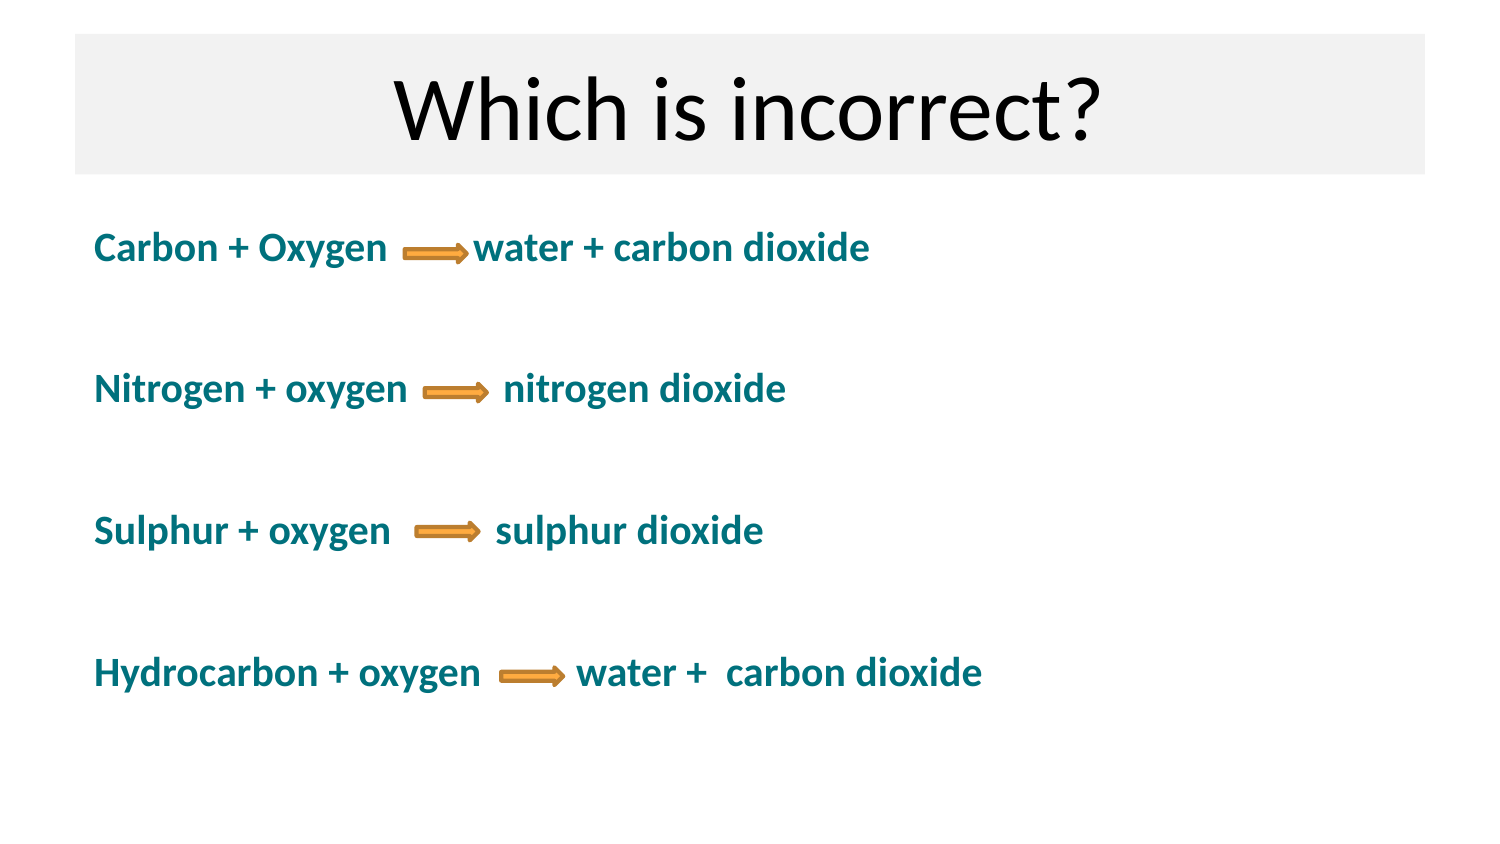

# Which is incorrect?
Carbon + Oxygen         water + carbon dioxide

Nitrogen + oxygen          nitrogen dioxide

Sulphur + oxygen           sulphur dioxide

Hydrocarbon + oxygen          water +  carbon dioxide